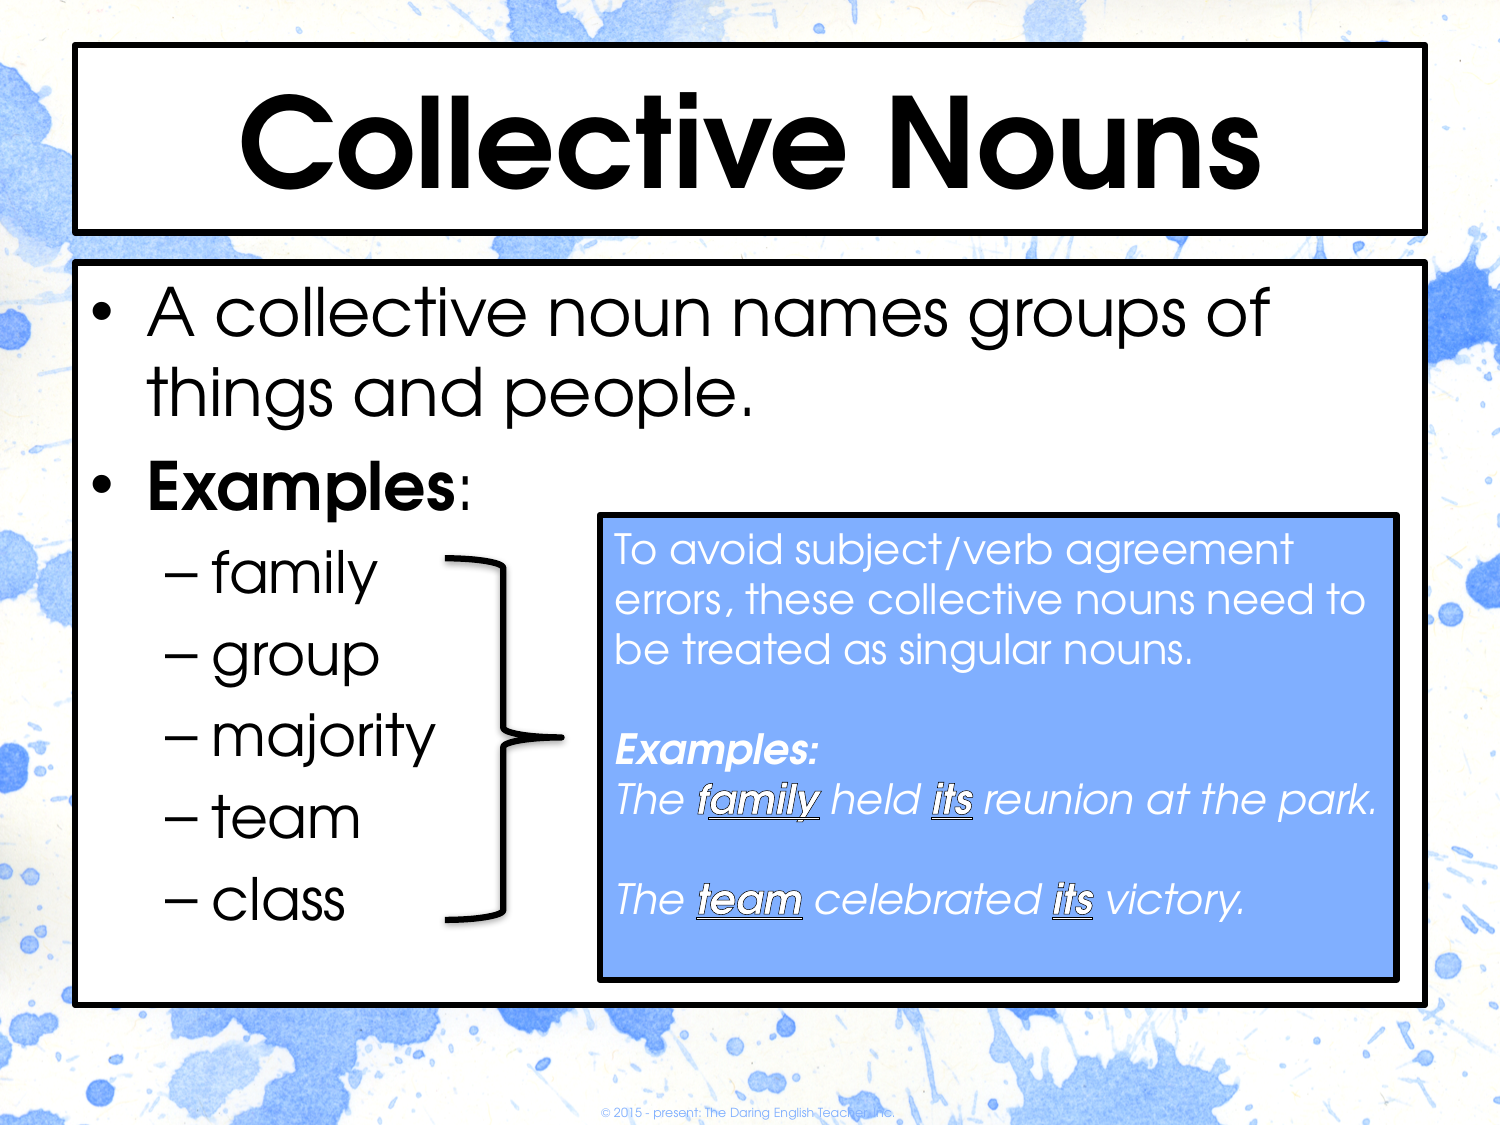

# Collective Nouns
A collective noun names groups of things and people.
Examples:
family
group
majority
team
class
To avoid subject/verb agreement errors, these collective nouns need to be treated as singular nouns.

Examples:
The family held its reunion at the park.

The team celebrated its victory.